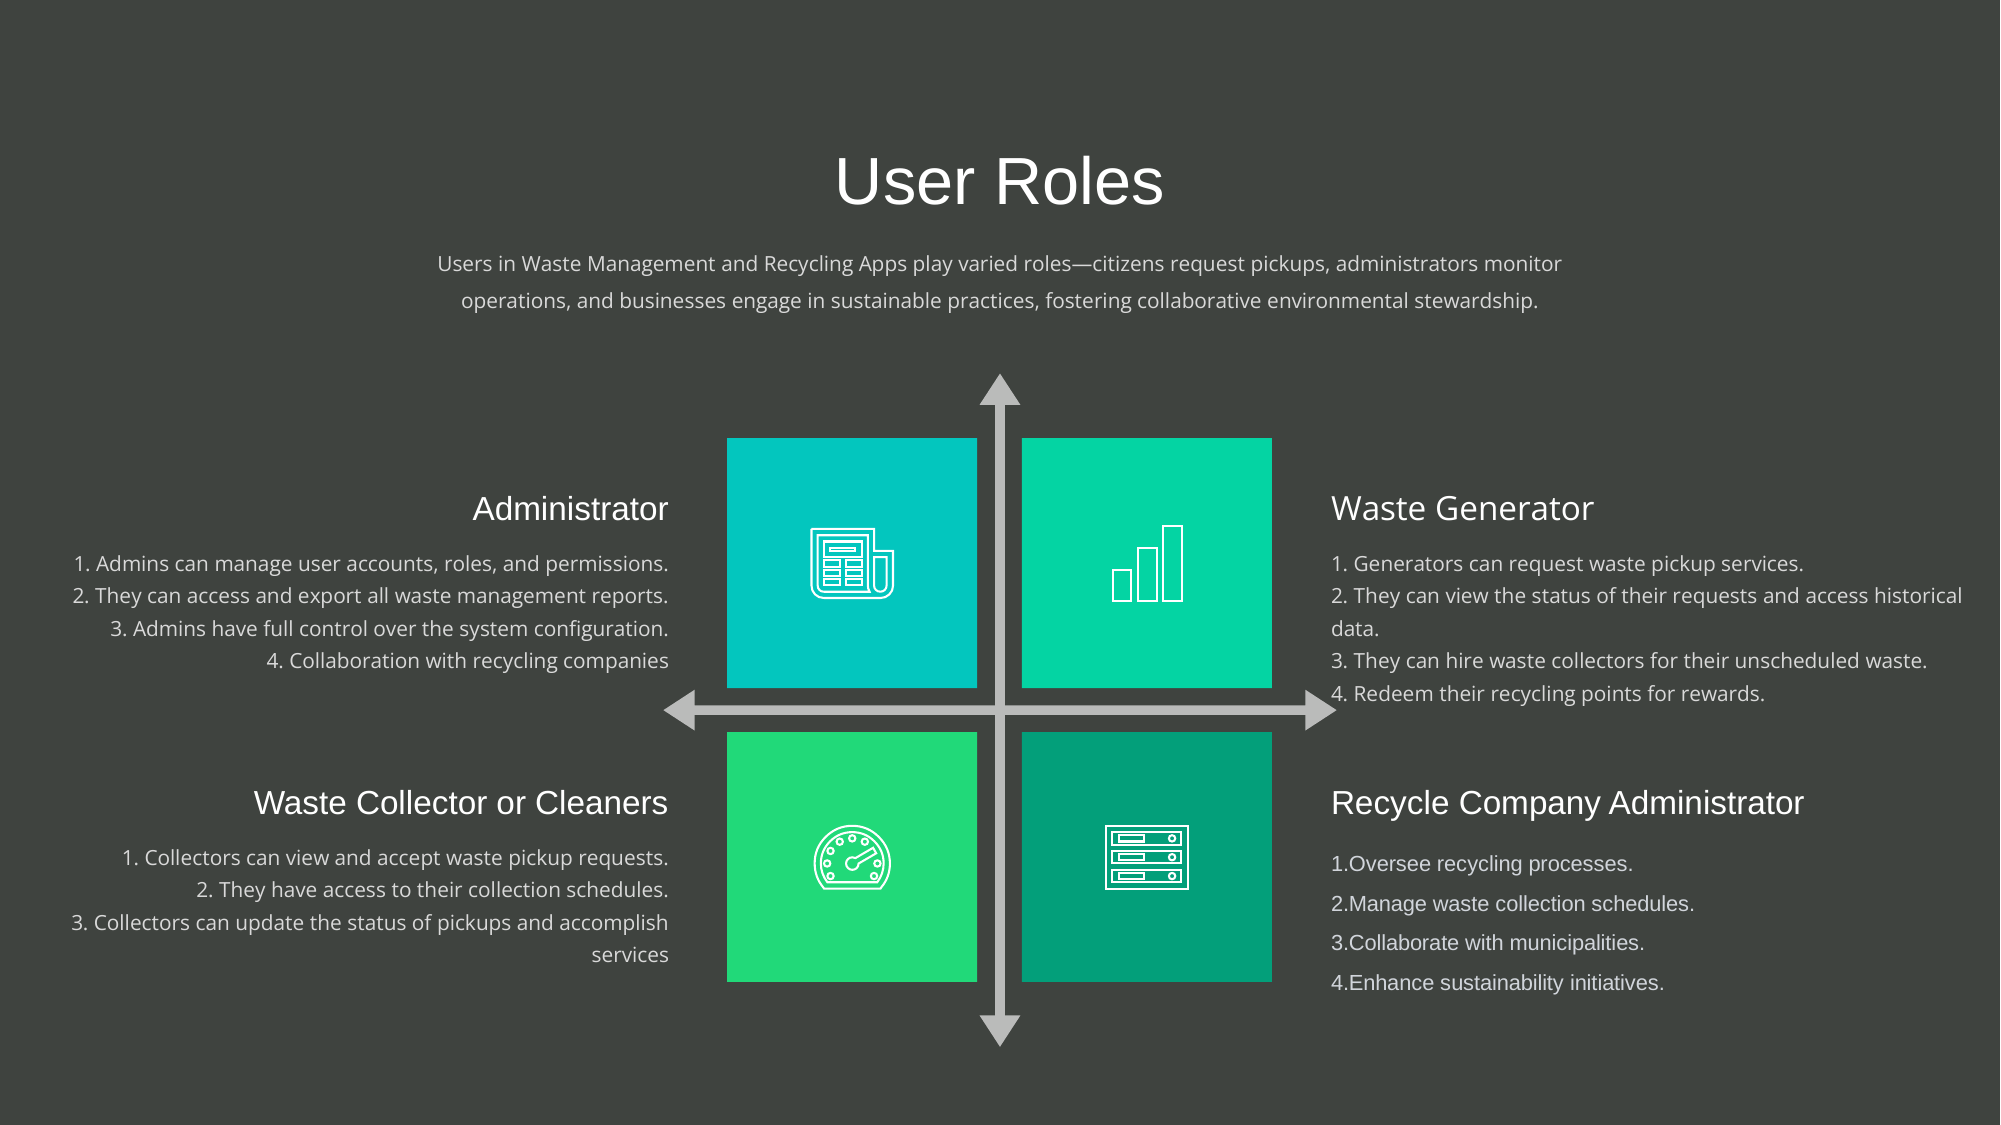

User Roles
Users in Waste Management and Recycling Apps play varied roles—citizens request pickups, administrators monitor operations, and businesses engage in sustainable practices, fostering collaborative environmental stewardship.

 Administrator
1. Admins can manage user accounts, roles, and permissions.
2. They can access and export all waste management reports.
3. Admins have full control over the system configuration.
4. Collaboration with recycling companies
Waste Generator
1. Generators can request waste pickup services.
2. They can view the status of their requests and access historical data.
3. They can hire waste collectors for their unscheduled waste.
4. Redeem their recycling points for rewards.

 Waste Collector or Cleaners
1. Collectors can view and accept waste pickup requests.
2. They have access to their collection schedules.
3. Collectors can update the status of pickups and accomplish services
Recycle Company Administrator
Oversee recycling processes.
Manage waste collection schedules.
Collaborate with municipalities.
Enhance sustainability initiatives.